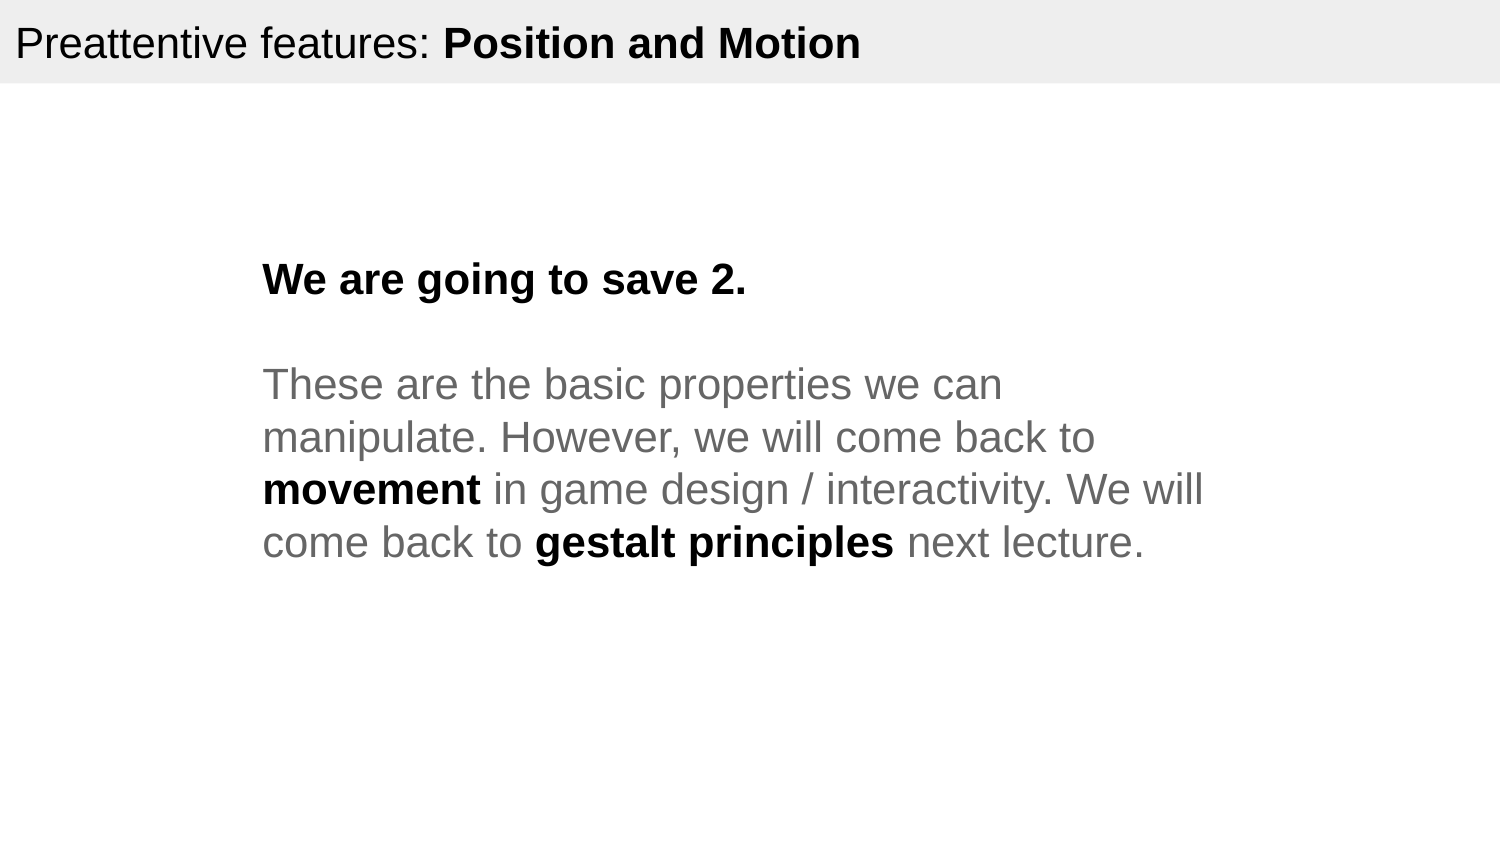

Preattentive features: Position and Motion

We are going to save 2.

These are the basic properties we can manipulate. However, we will come back to movement in game design / interactivity. We will come back to gestalt principles next lecture.